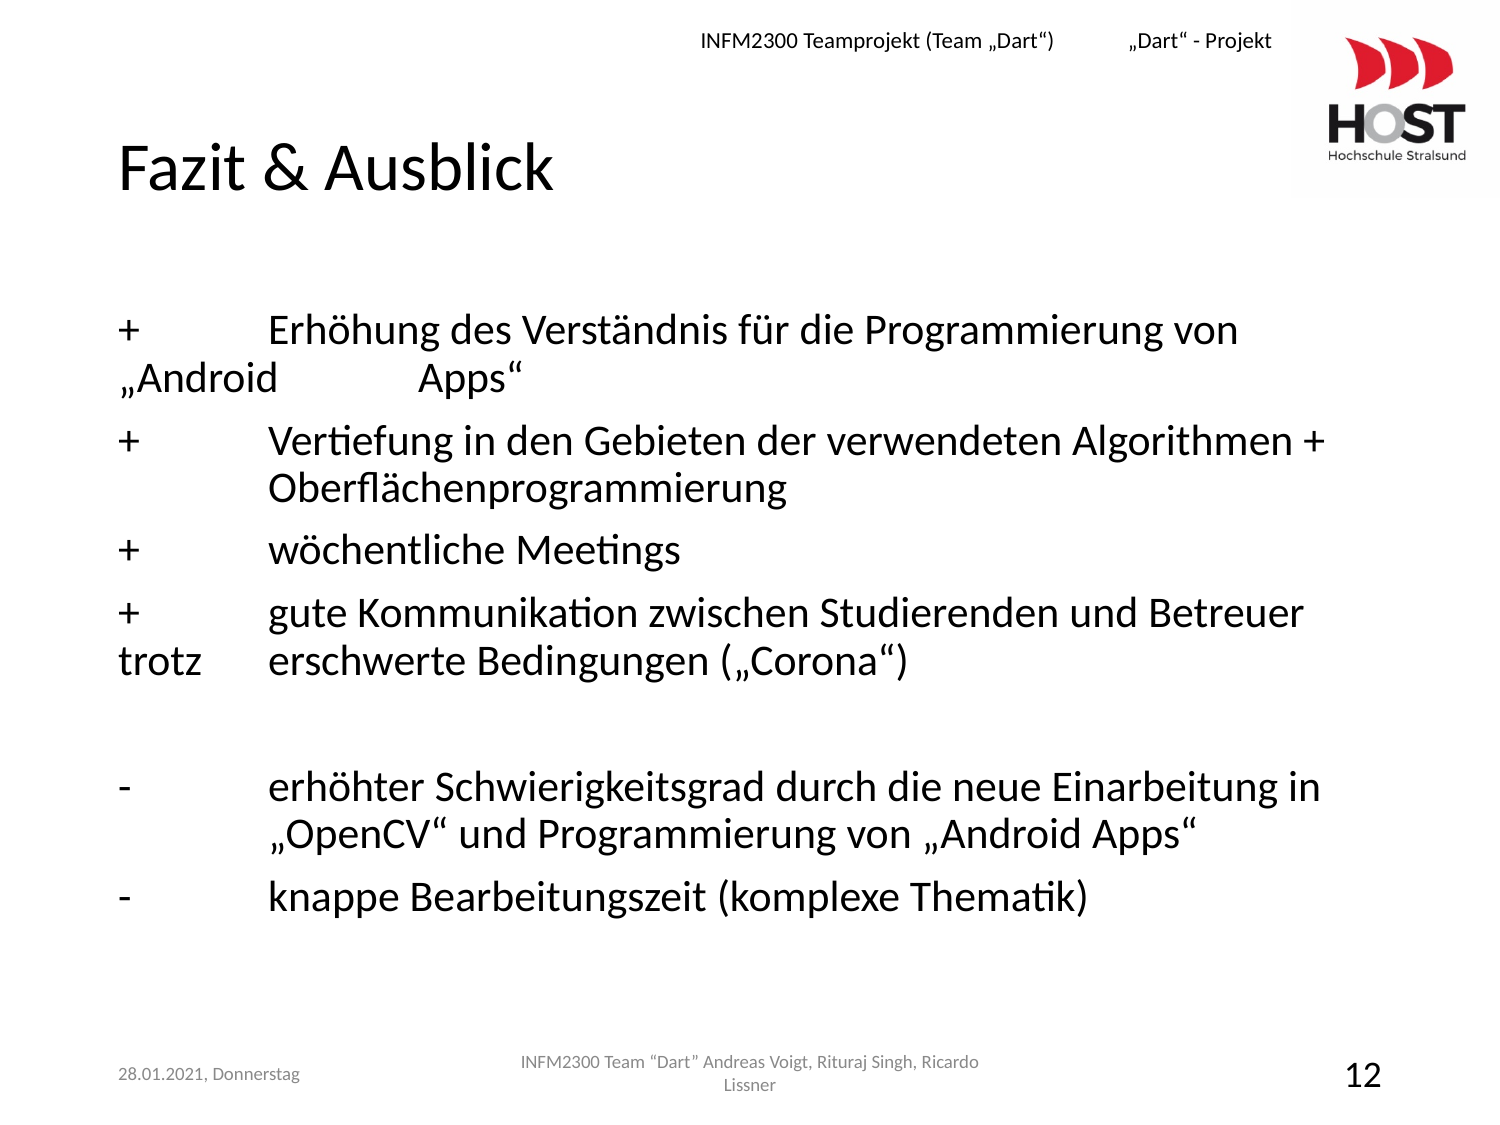

# Fazit & Ausblick
+	Erhöhung des Verständnis für die Programmierung von „Android 	Apps“
+	Vertiefung in den Gebieten der verwendeten Algorithmen + 	Oberflächenprogrammierung
+	wöchentliche Meetings
+	gute Kommunikation zwischen Studierenden und Betreuer trotz 	erschwerte Bedingungen („Corona“)

-	erhöhter Schwierigkeitsgrad durch die neue Einarbeitung in 	„OpenCV“ und Programmierung von „Android Apps“
-	knappe Bearbeitungszeit (komplexe Thematik)

28.01.2021, Donnerstag
INFM2300 Team “Dart” Andreas Voigt, Rituraj Singh, Ricardo Lissner
12